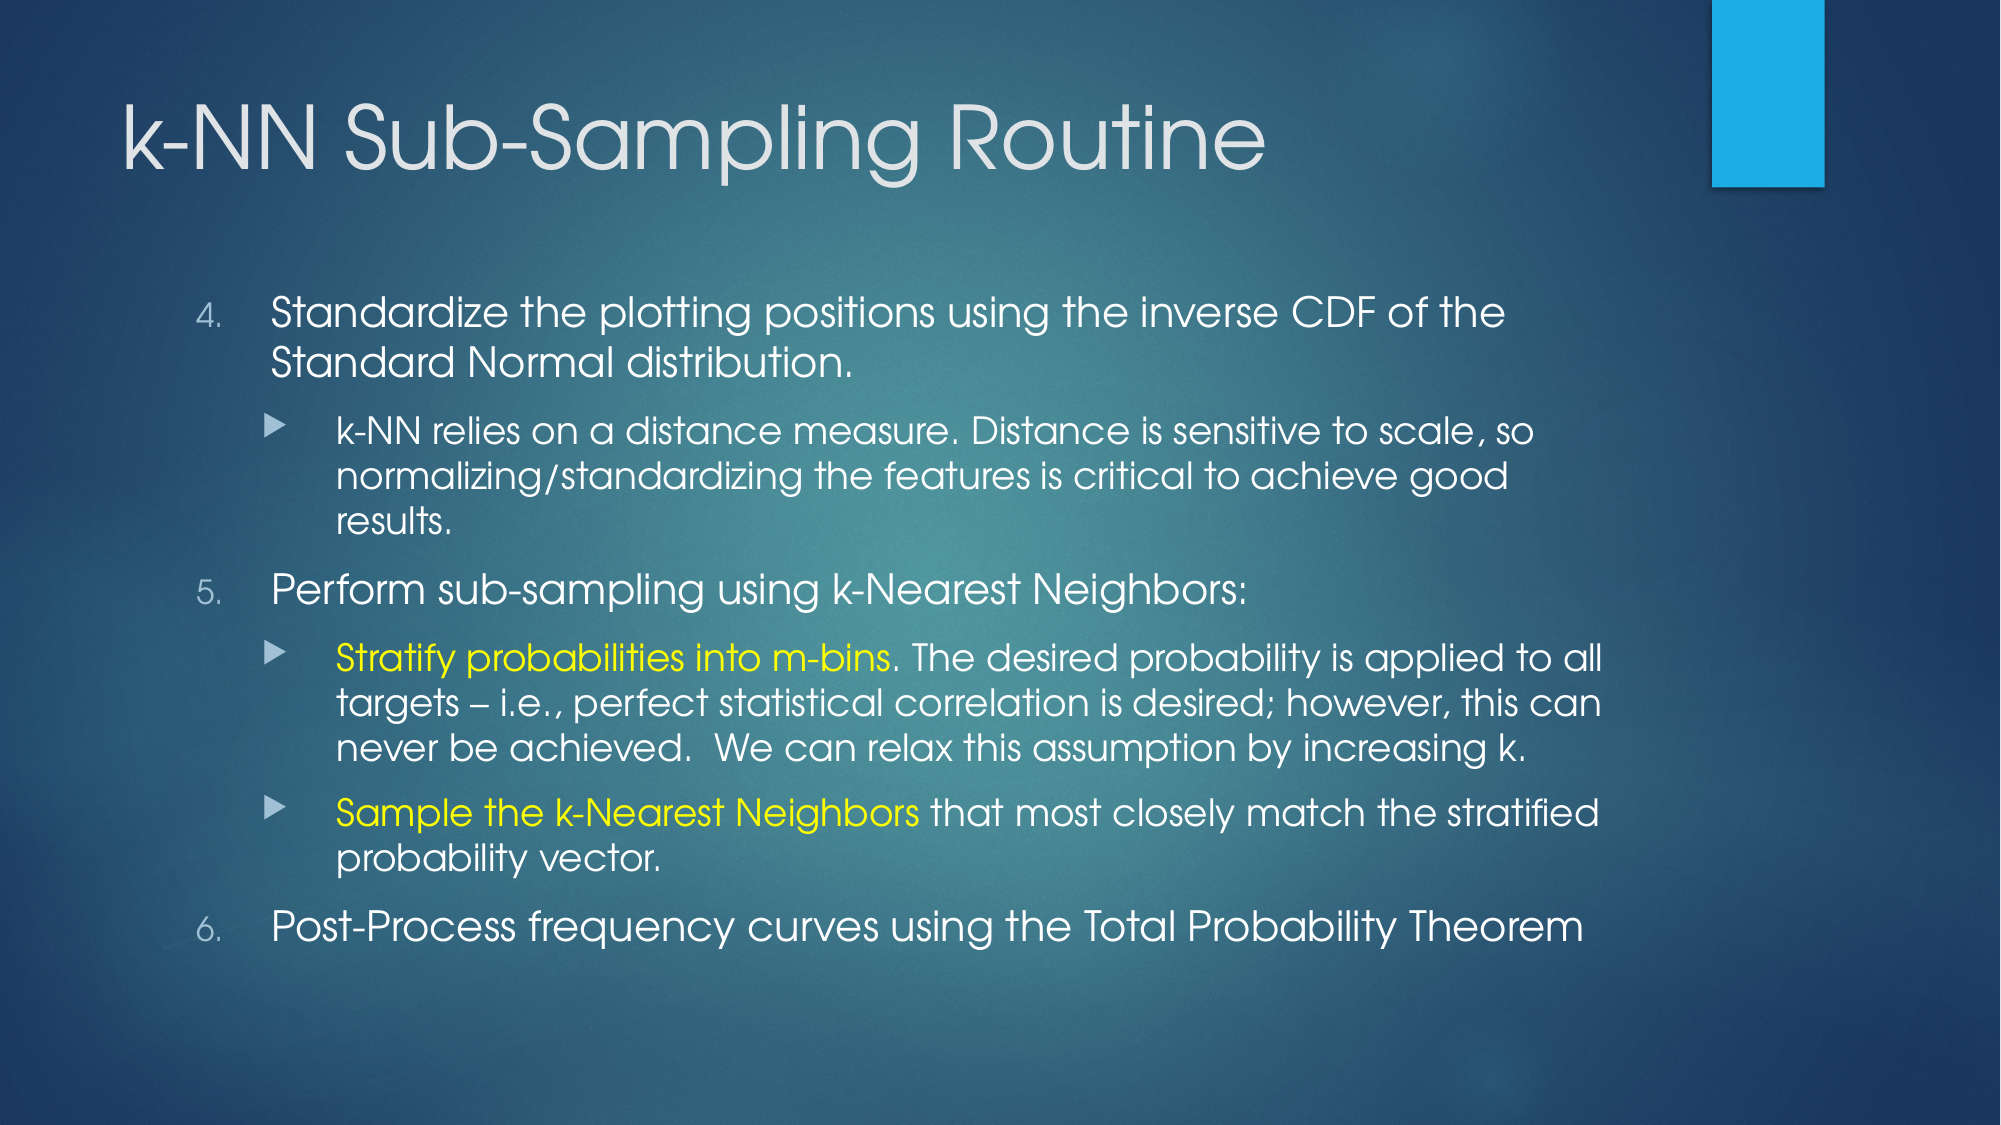

# k-NN Sub-Sampling Routine
Standardize the plotting positions using the inverse CDF of the Standard Normal distribution.
k-NN relies on a distance measure. Distance is sensitive to scale, so normalizing/standardizing the features is critical to achieve good results.
Perform sub-sampling using k-Nearest Neighbors:
Stratify probabilities into m-bins. The desired probability is applied to all targets – i.e., perfect statistical correlation is desired; however, this can never be achieved.  We can relax this assumption by increasing k.
Sample the k-Nearest Neighbors that most closely match the stratified probability vector.
Post-Process frequency curves using the Total Probability Theorem